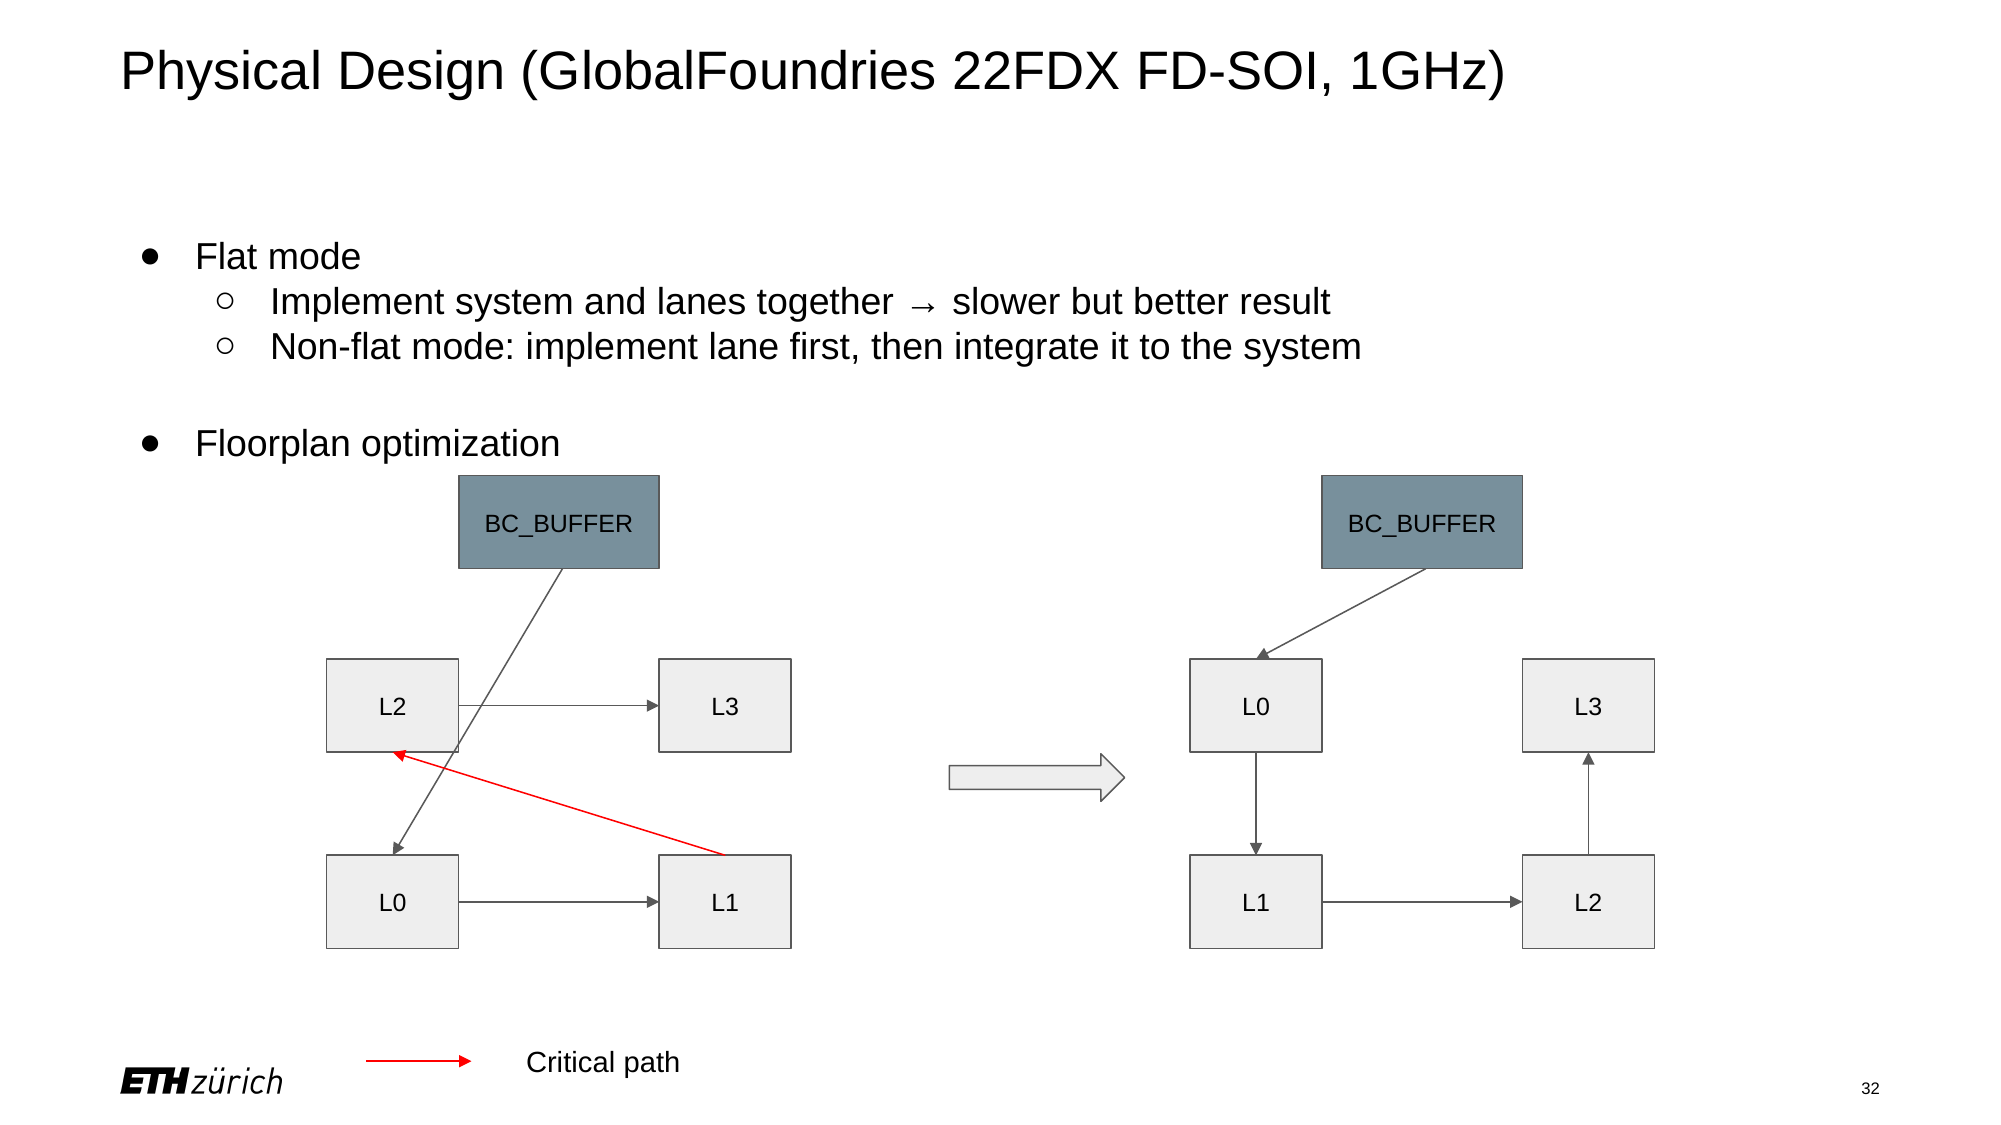

# Physical Design (GlobalFoundries 22FDX FD-SOI, 1GHz)
Flat mode
Implement system and lanes together → slower but better result
Non-flat mode: implement lane first, then integrate it to the system
Floorplan optimization
BC_BUFFER
BC_BUFFER
L2
L3
L0
L3

L0
L1
L1
L2
Critical path
32